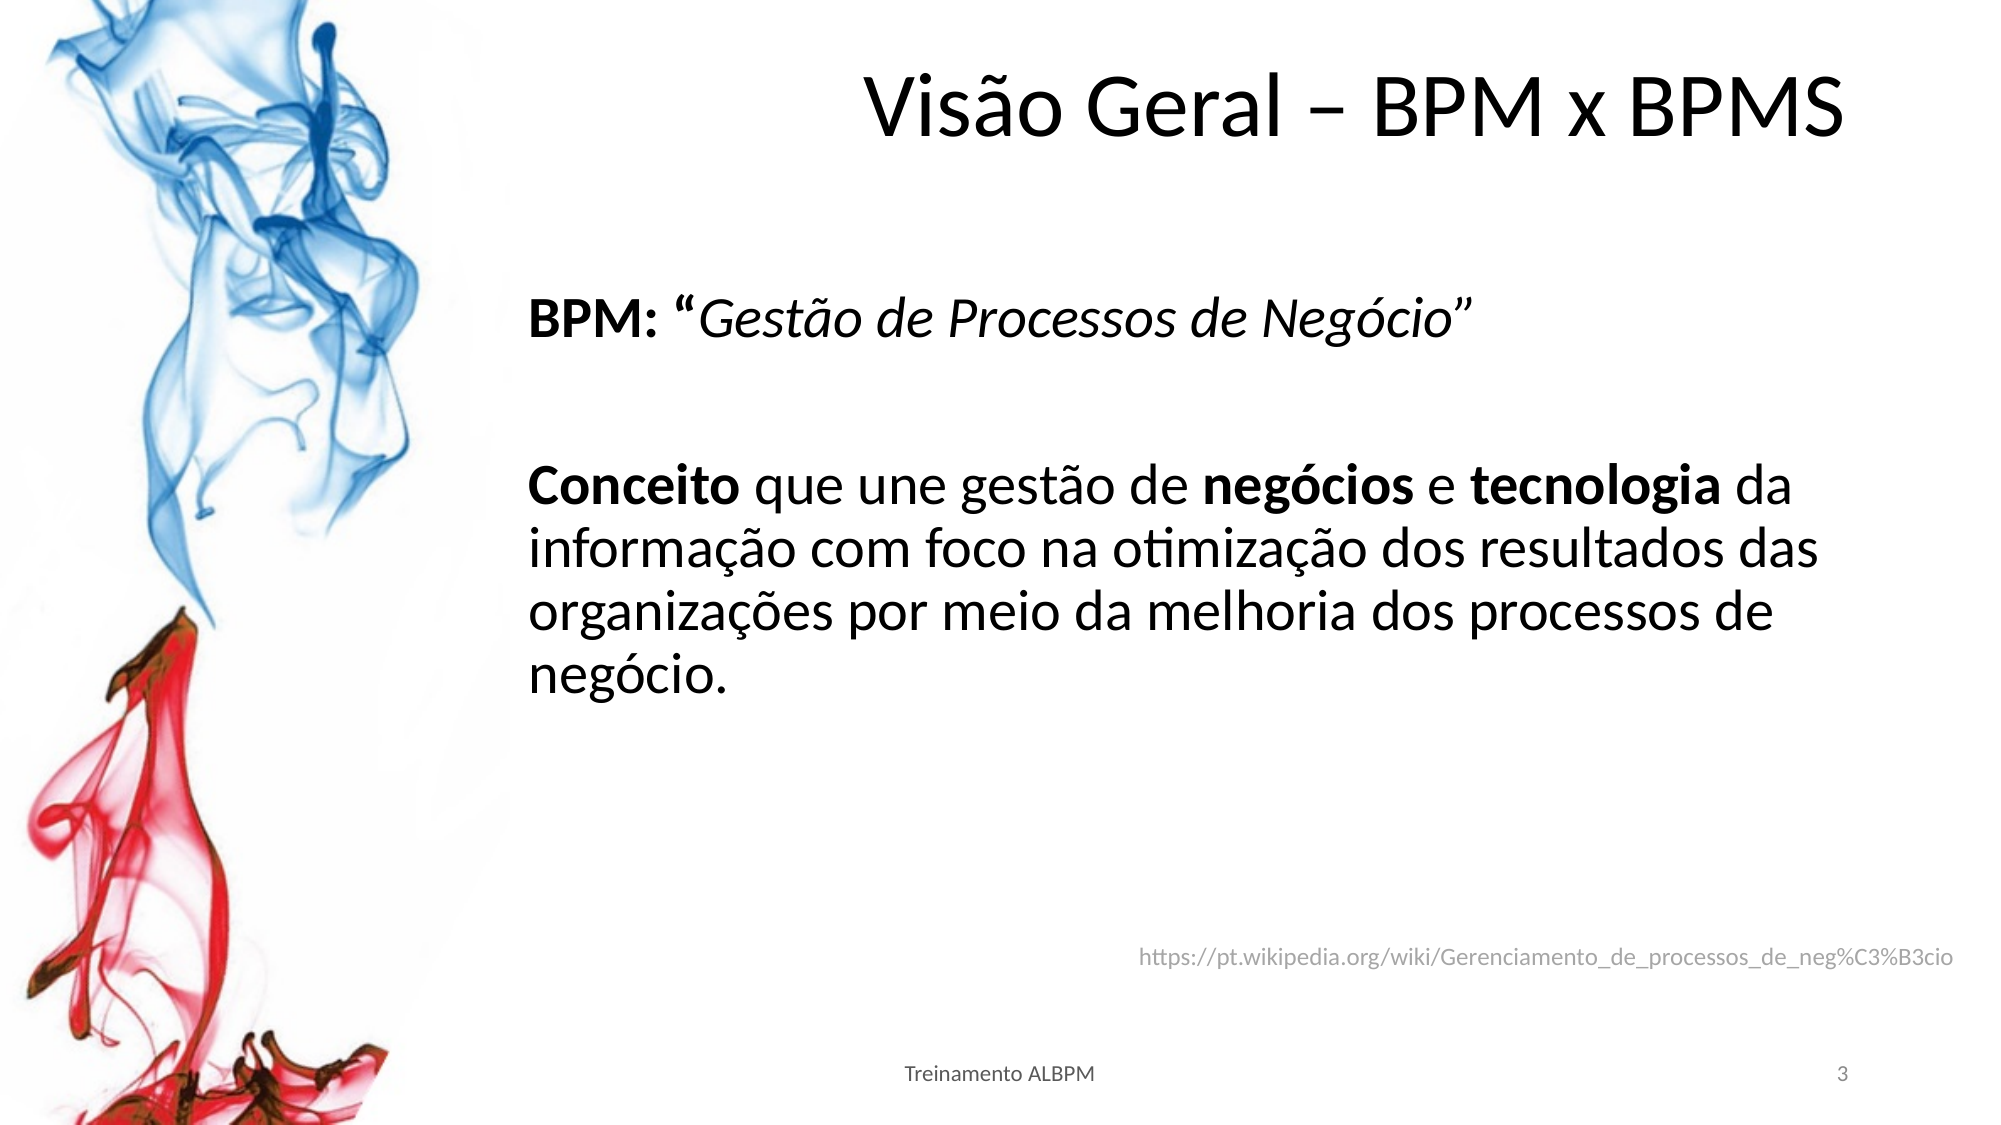

# Visão Geral – BPM x BPMS
BPM: “Gestão de Processos de Negócio”

Conceito que une gestão de negócios e tecnologia da informação com foco na otimização dos resultados das organizações por meio da melhoria dos processos de negócio.

https://pt.wikipedia.org/wiki/Gerenciamento_de_processos_de_neg%C3%B3cio
Treinamento ALBPM
3